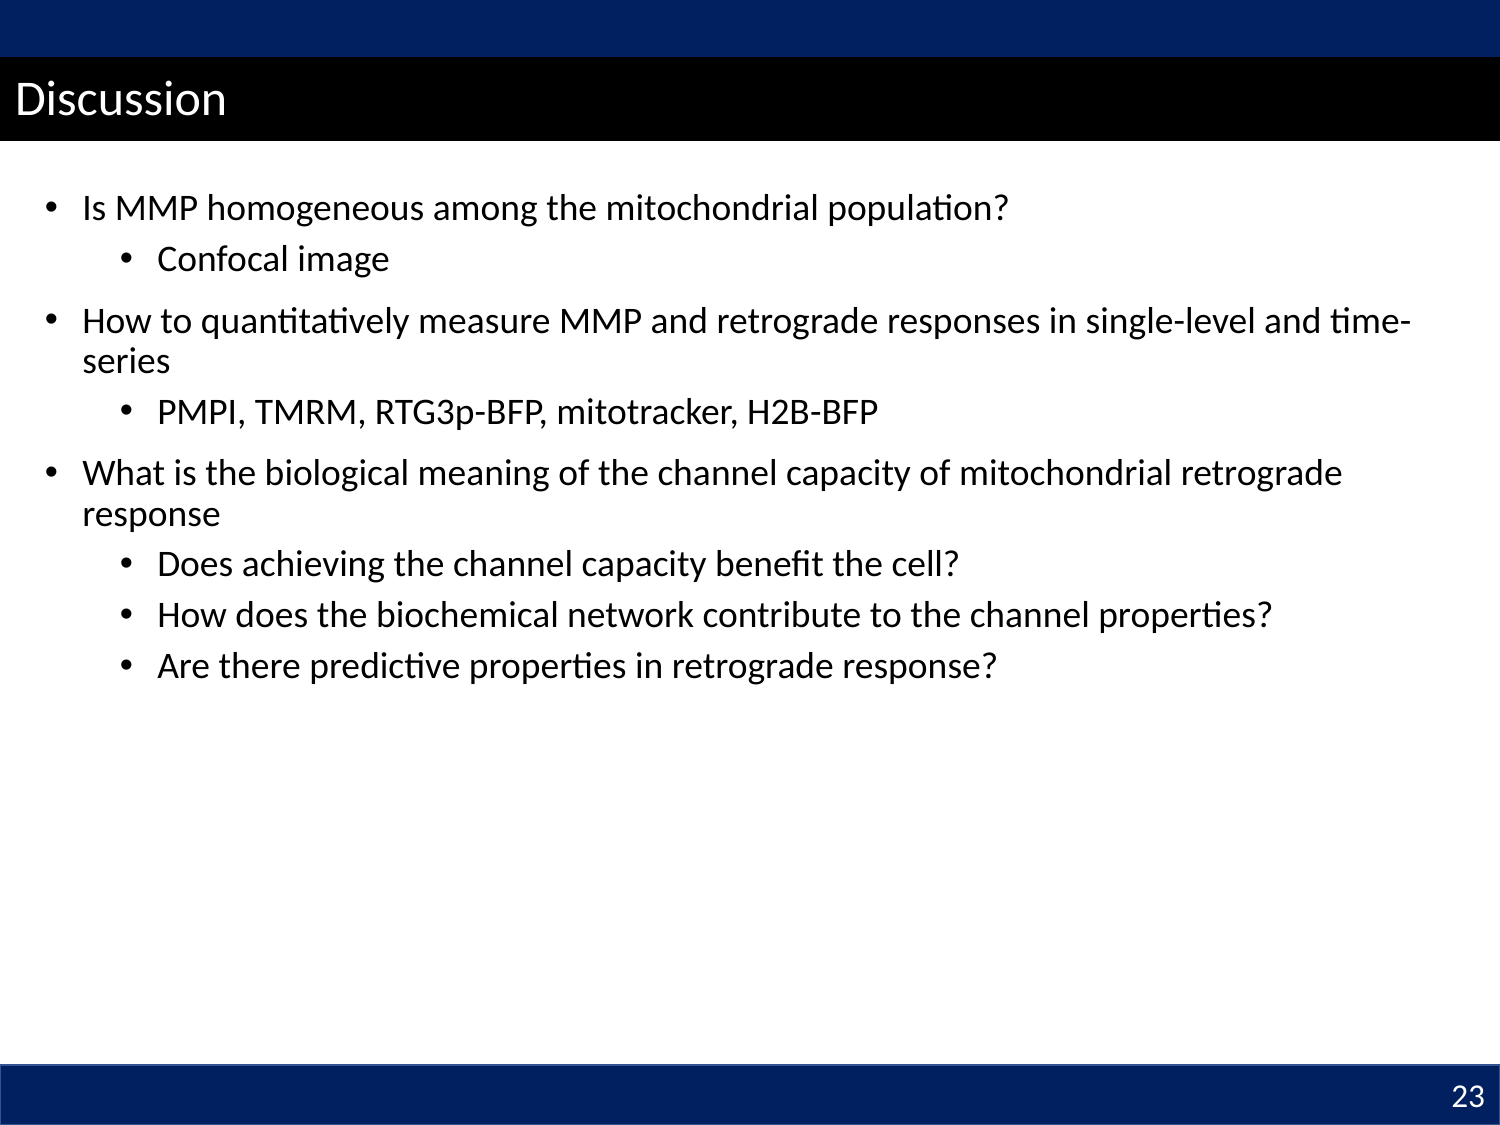

# Discussion
Is MMP homogeneous among the mitochondrial population?
Confocal image
How to quantitatively measure MMP and retrograde responses in single-level and time-series
PMPI, TMRM, RTG3p-BFP, mitotracker, H2B-BFP
What is the biological meaning of the channel capacity of mitochondrial retrograde response
Does achieving the channel capacity benefit the cell?
How does the biochemical network contribute to the channel properties?
Are there predictive properties in retrograde response?
23